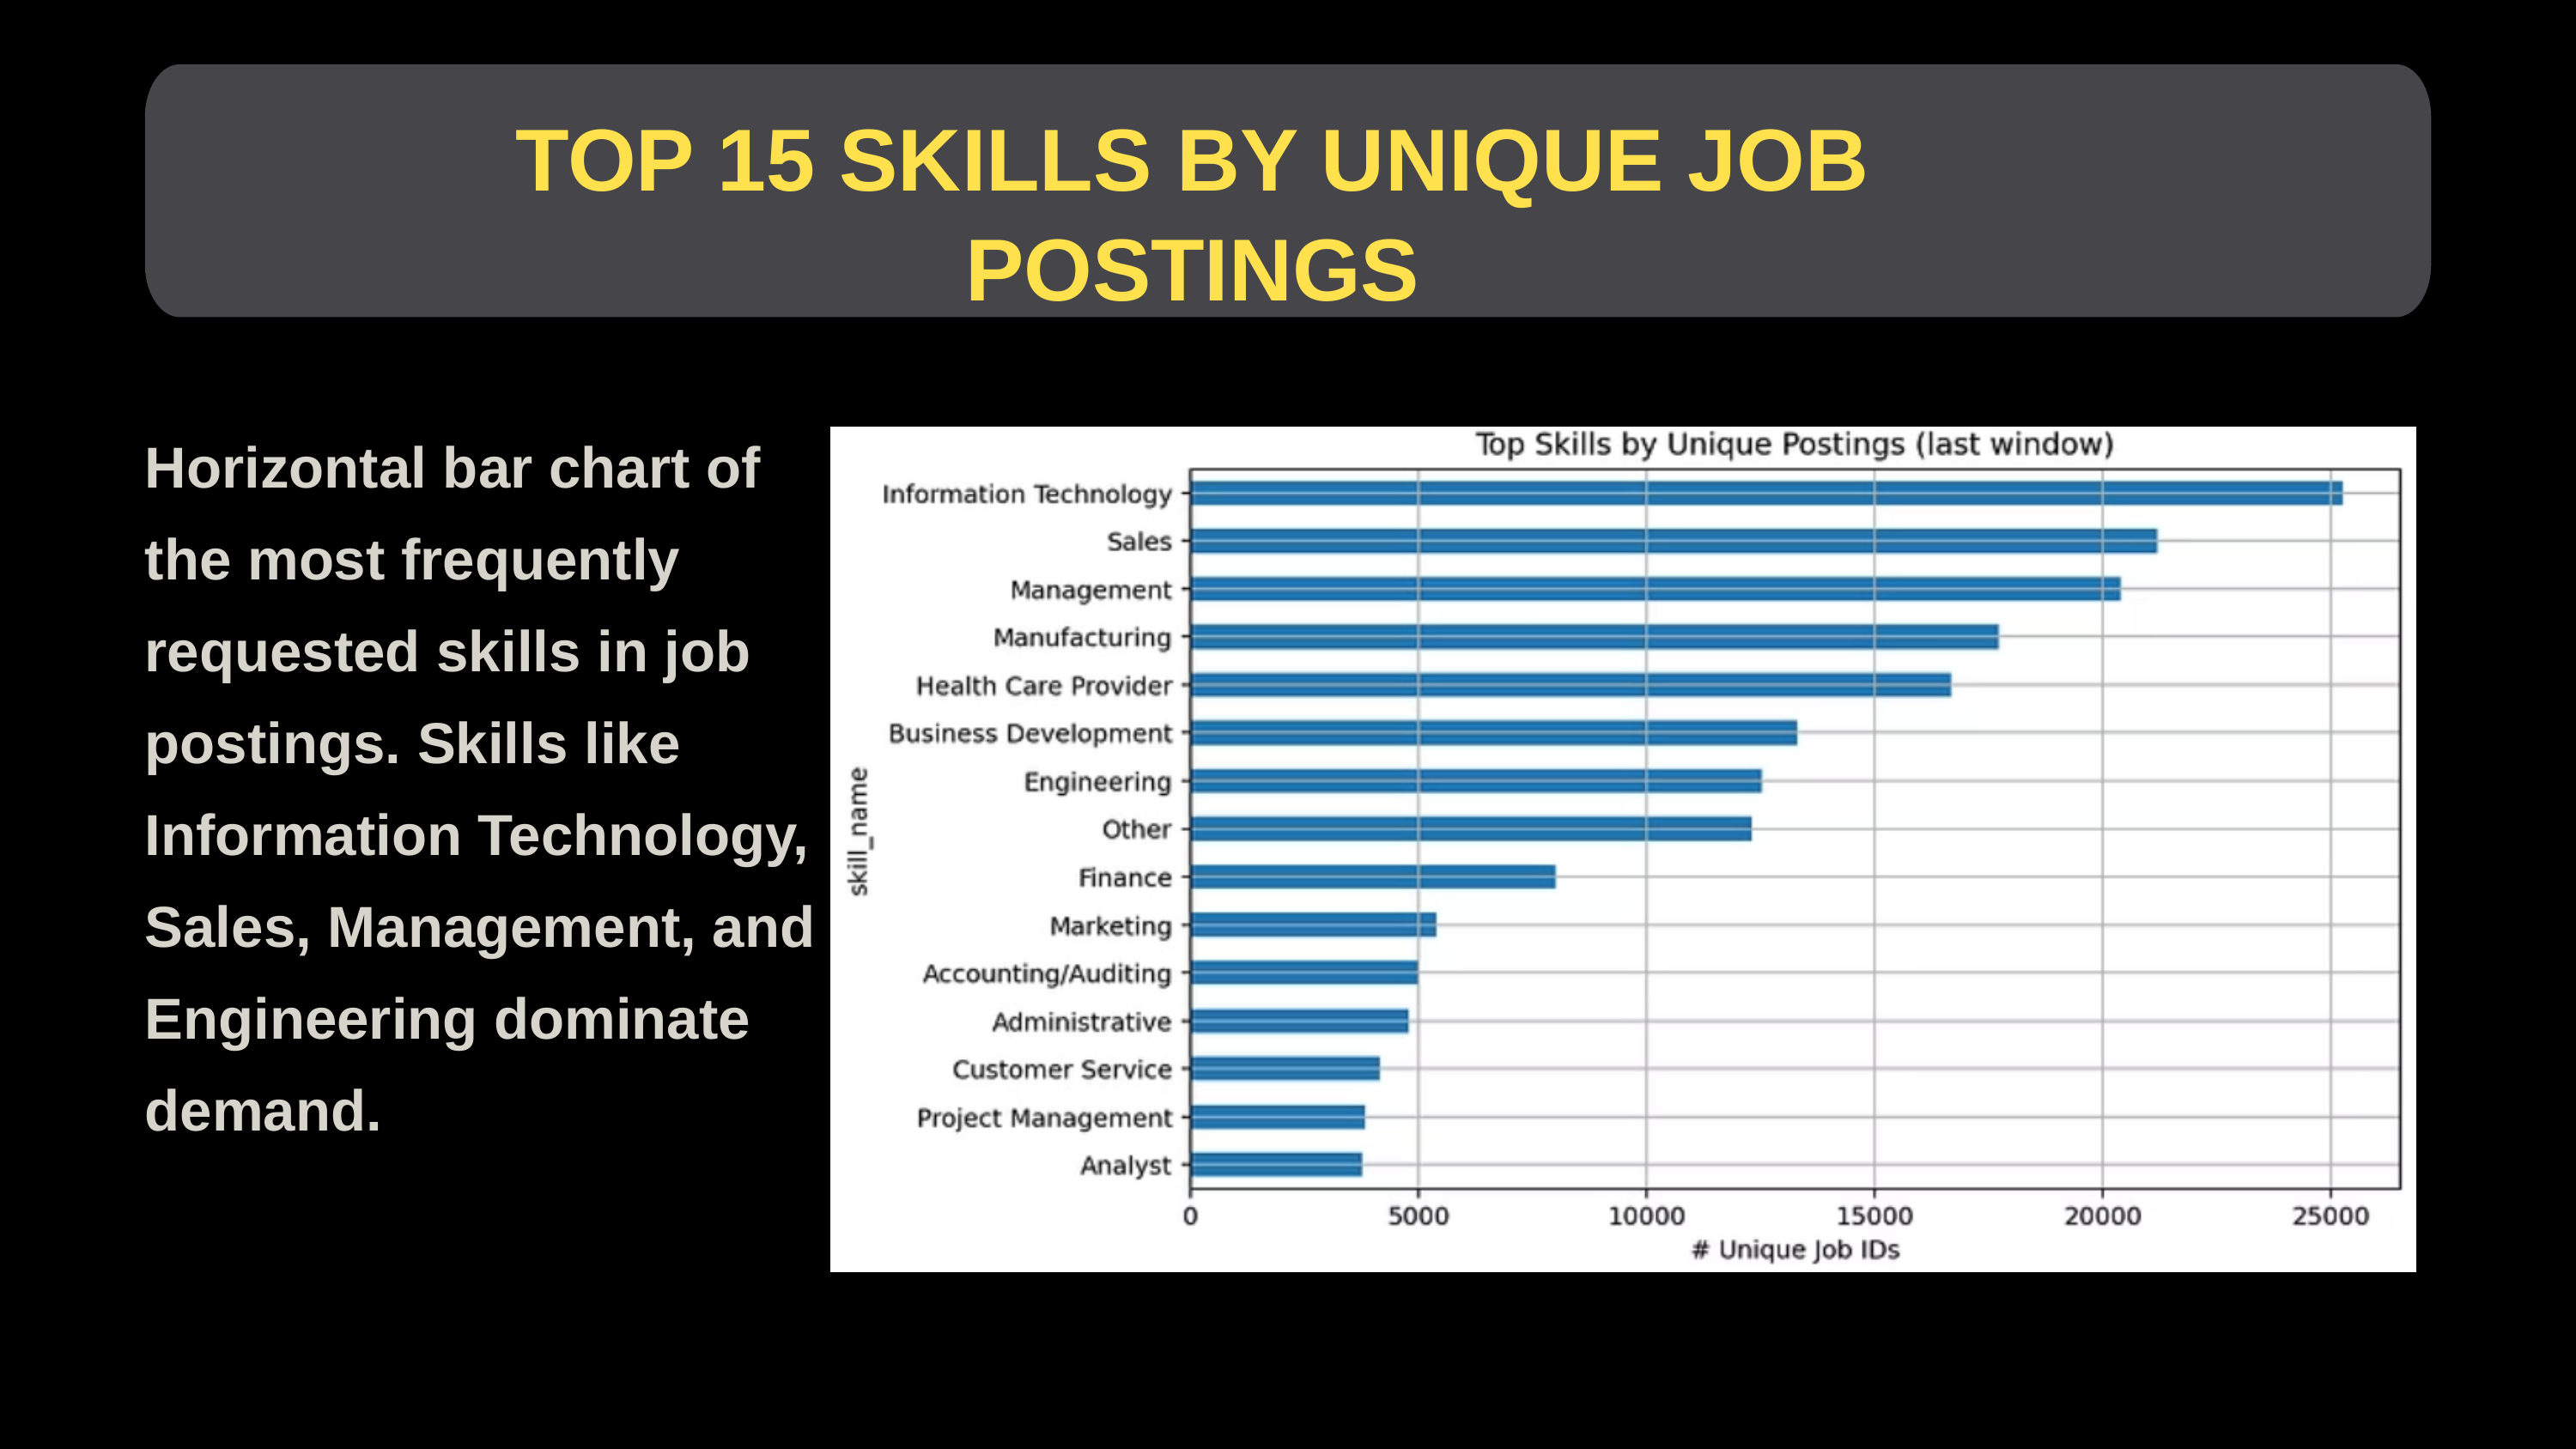

TOP 15 SKILLS BY UNIQUE JOB POSTINGS
Horizontal bar chart of the most frequently requested skills in job postings. Skills like Information Technology, Sales, Management, and Engineering dominate demand.